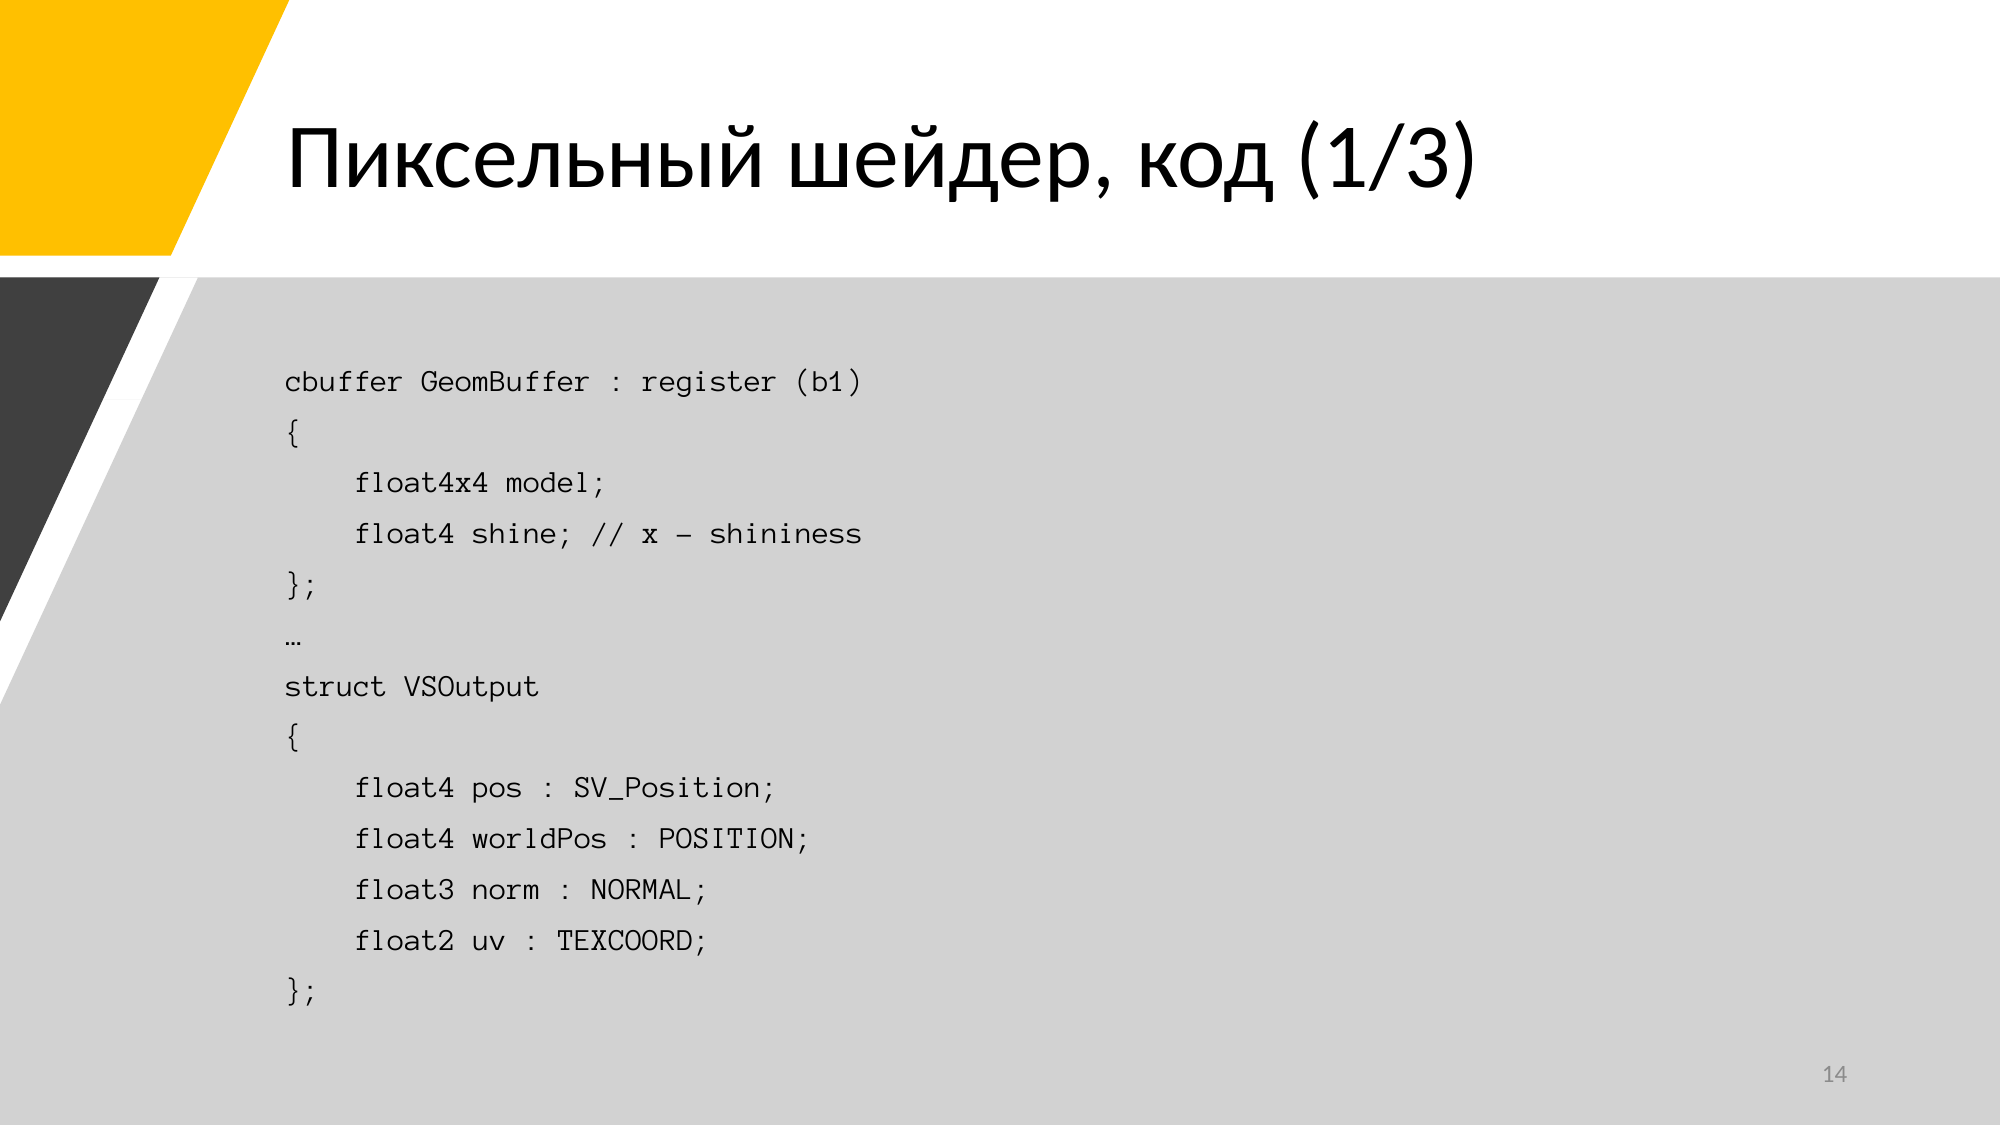

# Пиксельный шейдер, код (1/3)

cbuffer GeomBuffer : register (b1)
{
    float4x4 model;
    float4 shine; // x - shininess
};
…
struct VSOutput
{
    float4 pos : SV_Position;
    float4 worldPos : POSITION;
    float3 norm : NORMAL;
    float2 uv : TEXCOORD;
};

14